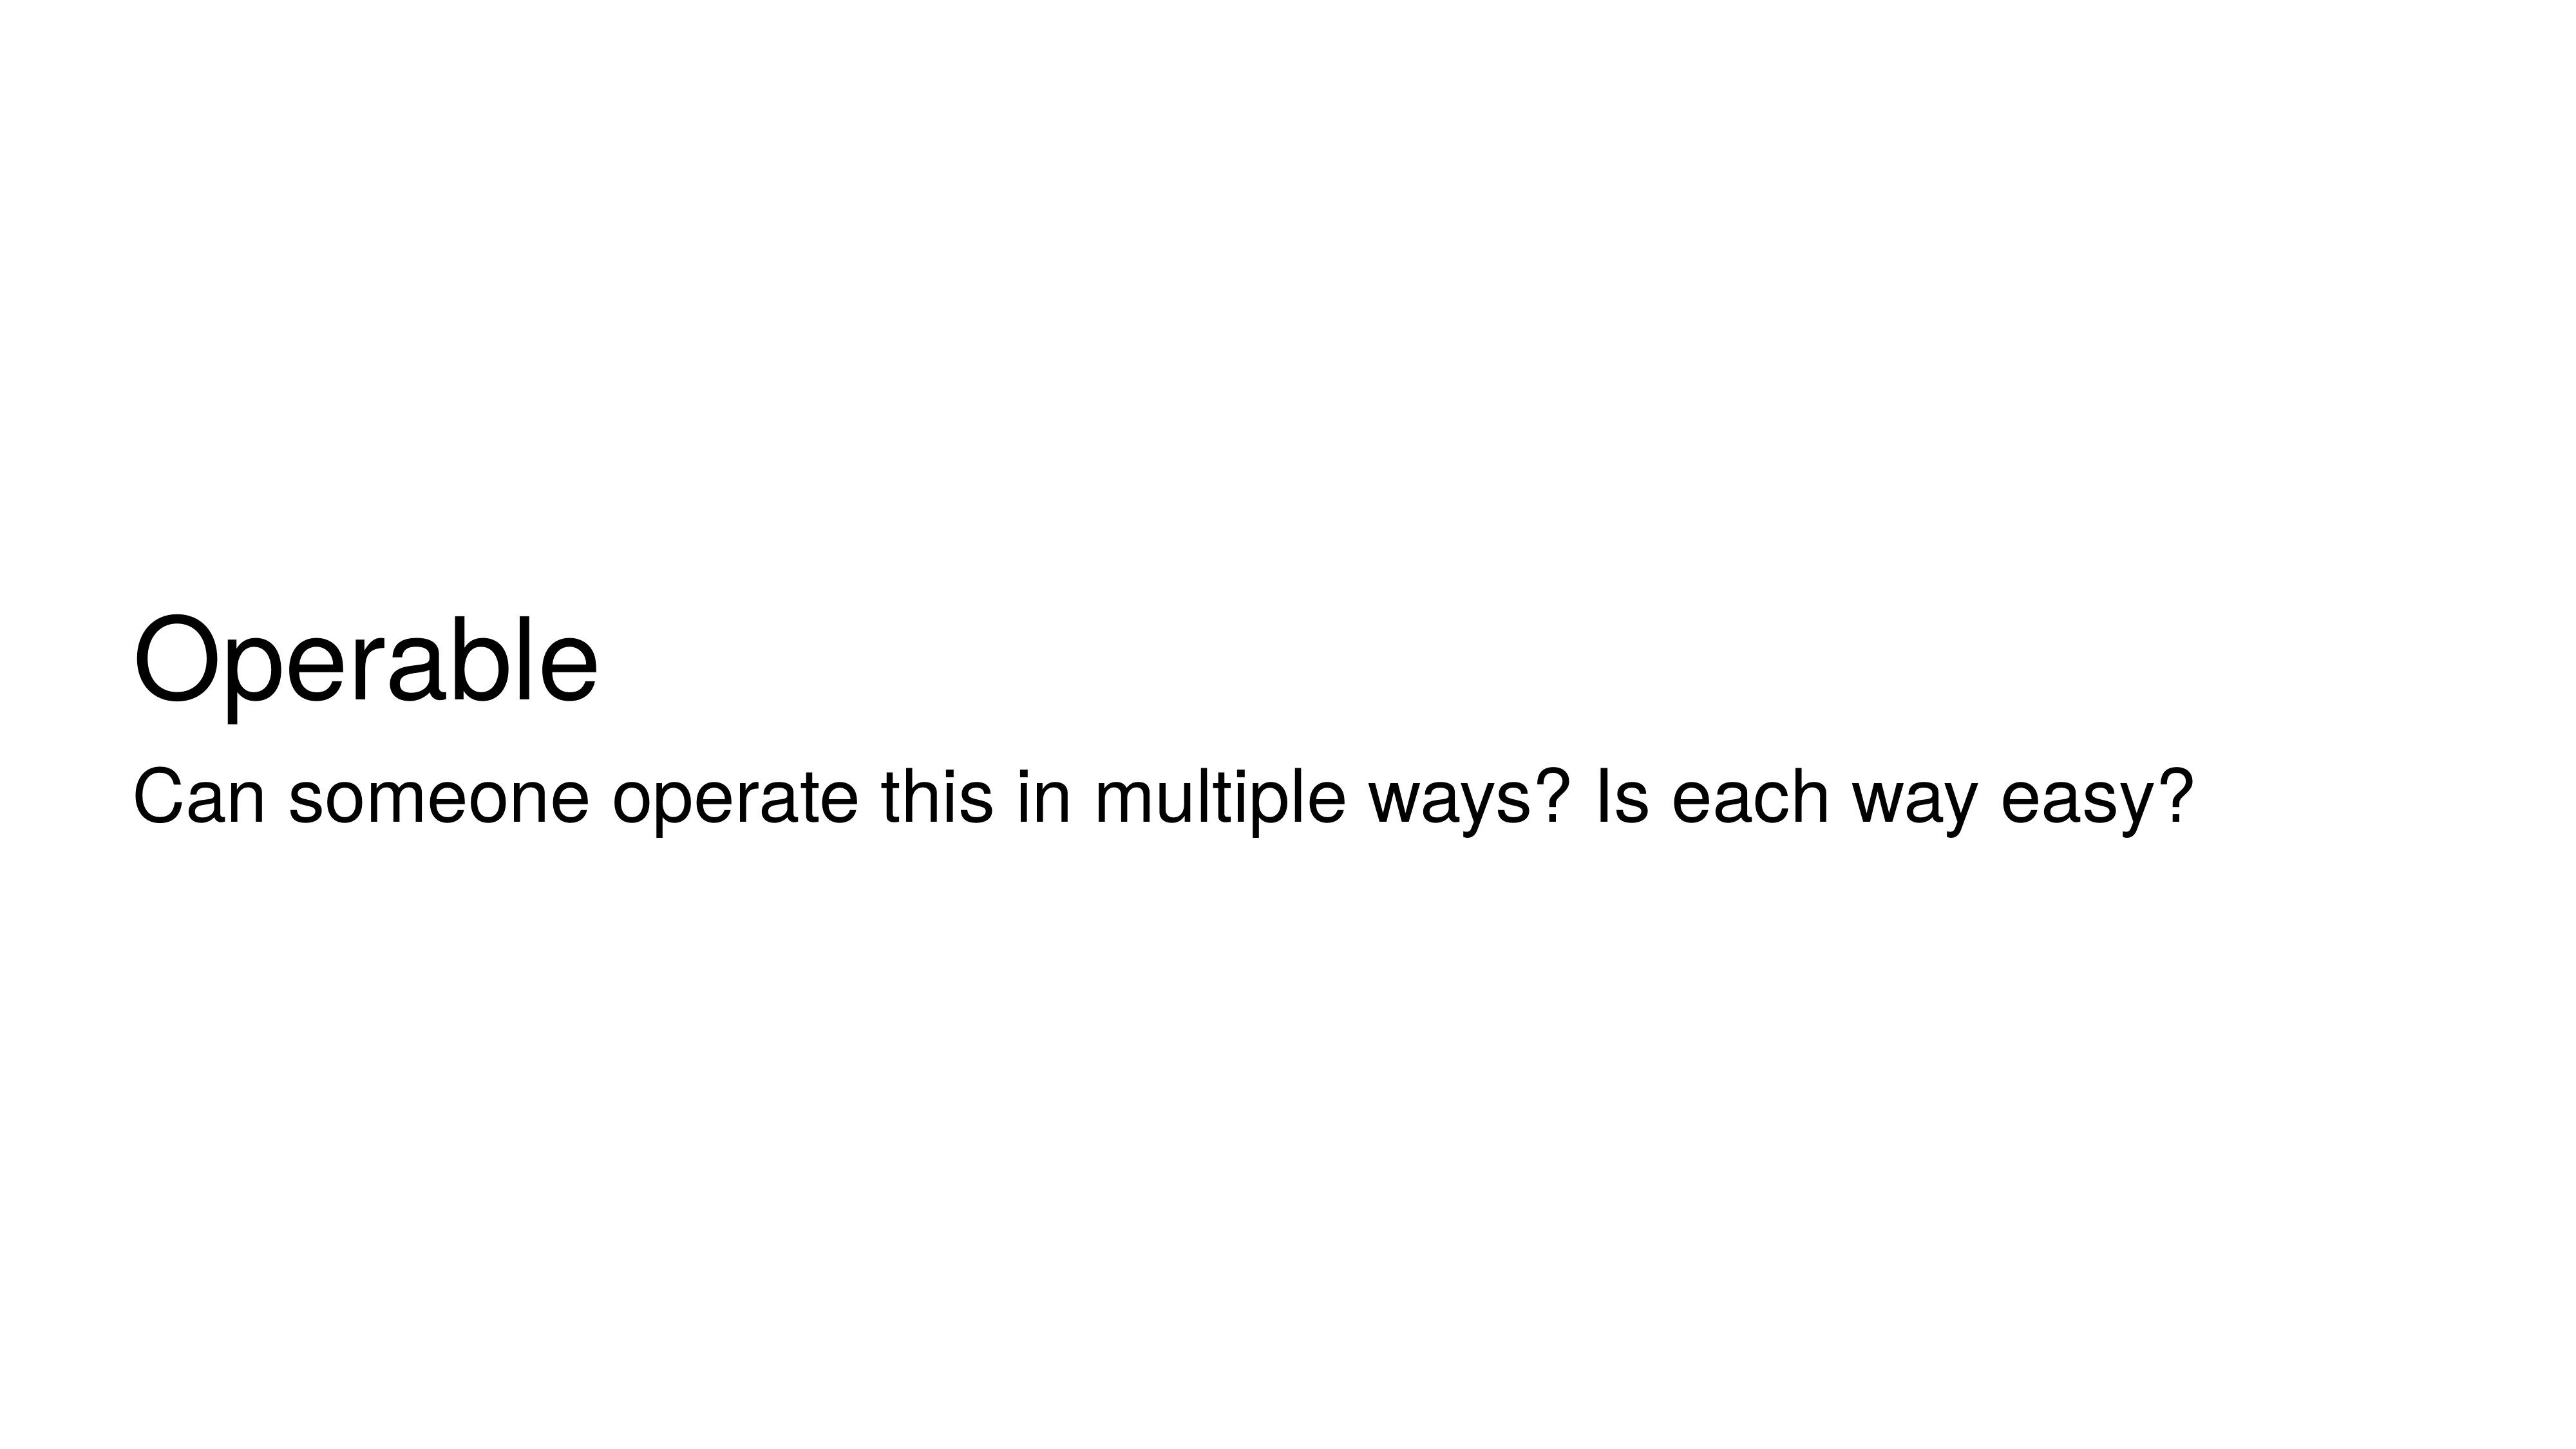

# Operable
Can someone operate this in multiple ways? Is each way easy?